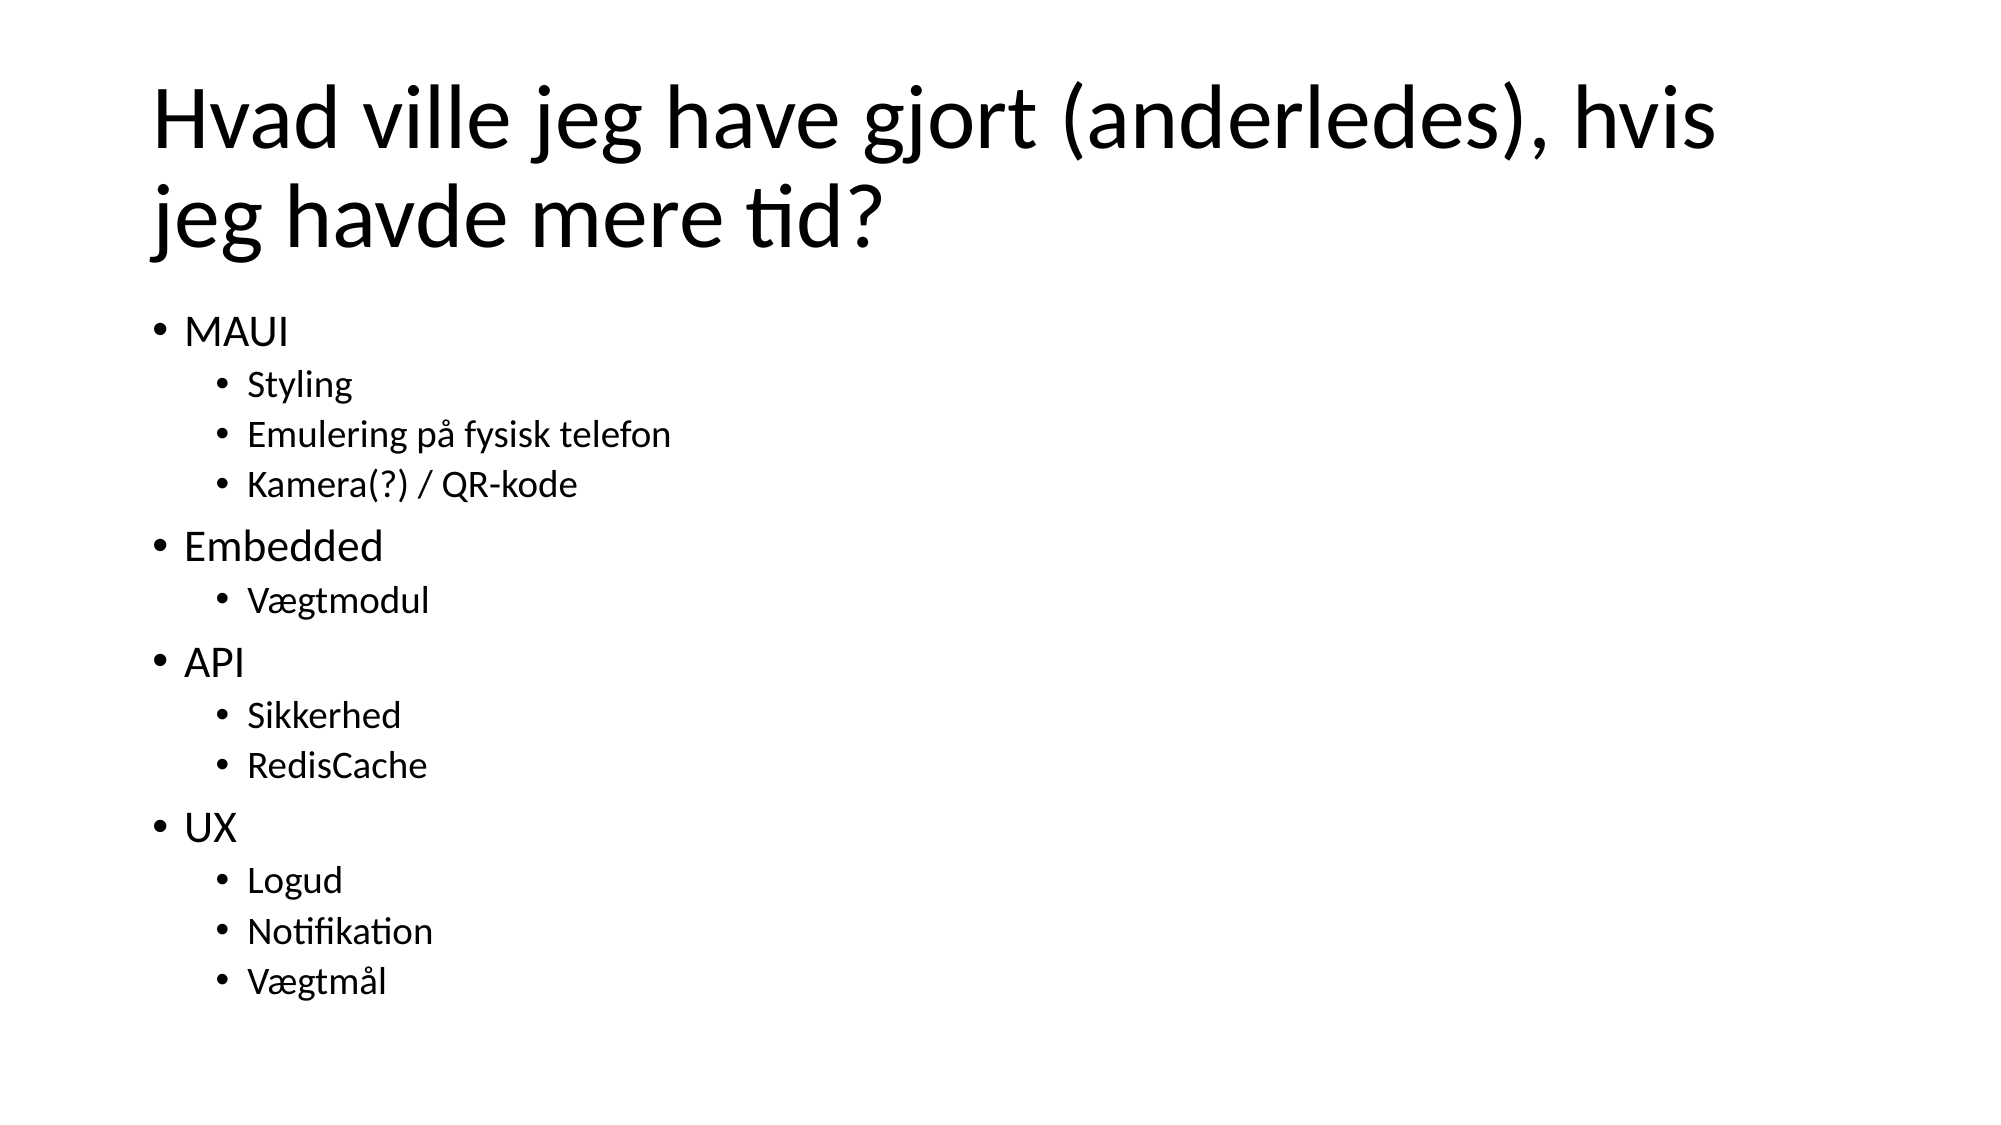

# Hvad ville jeg have gjort (anderledes), hvis jeg havde mere tid?
MAUI
Styling
Emulering på fysisk telefon
Kamera(?) / QR-kode
Embedded
Vægtmodul
API
Sikkerhed
RedisCache
UX
Logud
Notifikation
Vægtmål